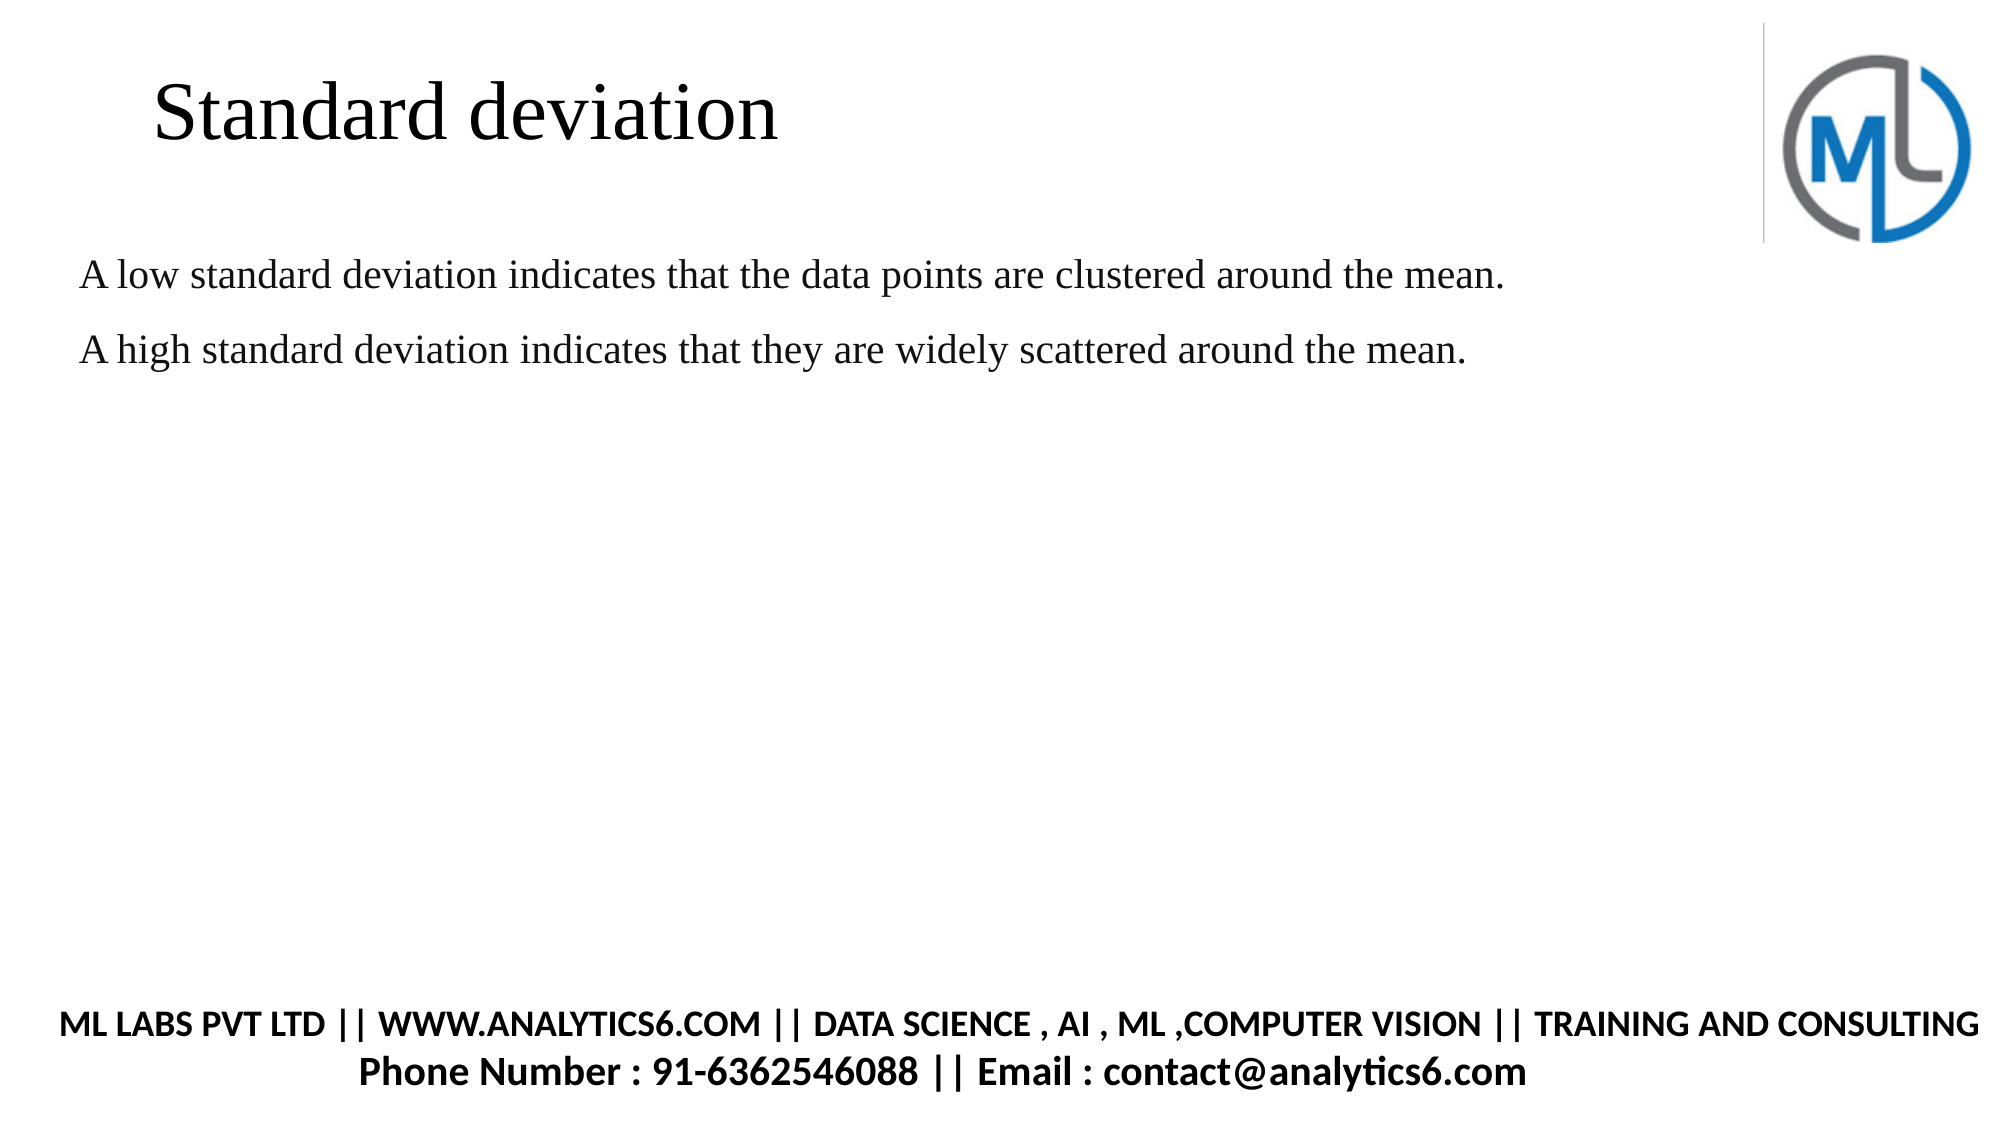

Standard deviation
A low standard deviation indicates that the data points are clustered around the mean.
A high standard deviation indicates that they are widely scattered around the mean.

ML LABS PVT LTD || WWW.ANALYTICS6.COM || DATA SCIENCE , AI , ML ,COMPUTER VISION || TRAINING AND CONSULTING
		Phone Number : 91-6362546088 || Email : contact@analytics6.com